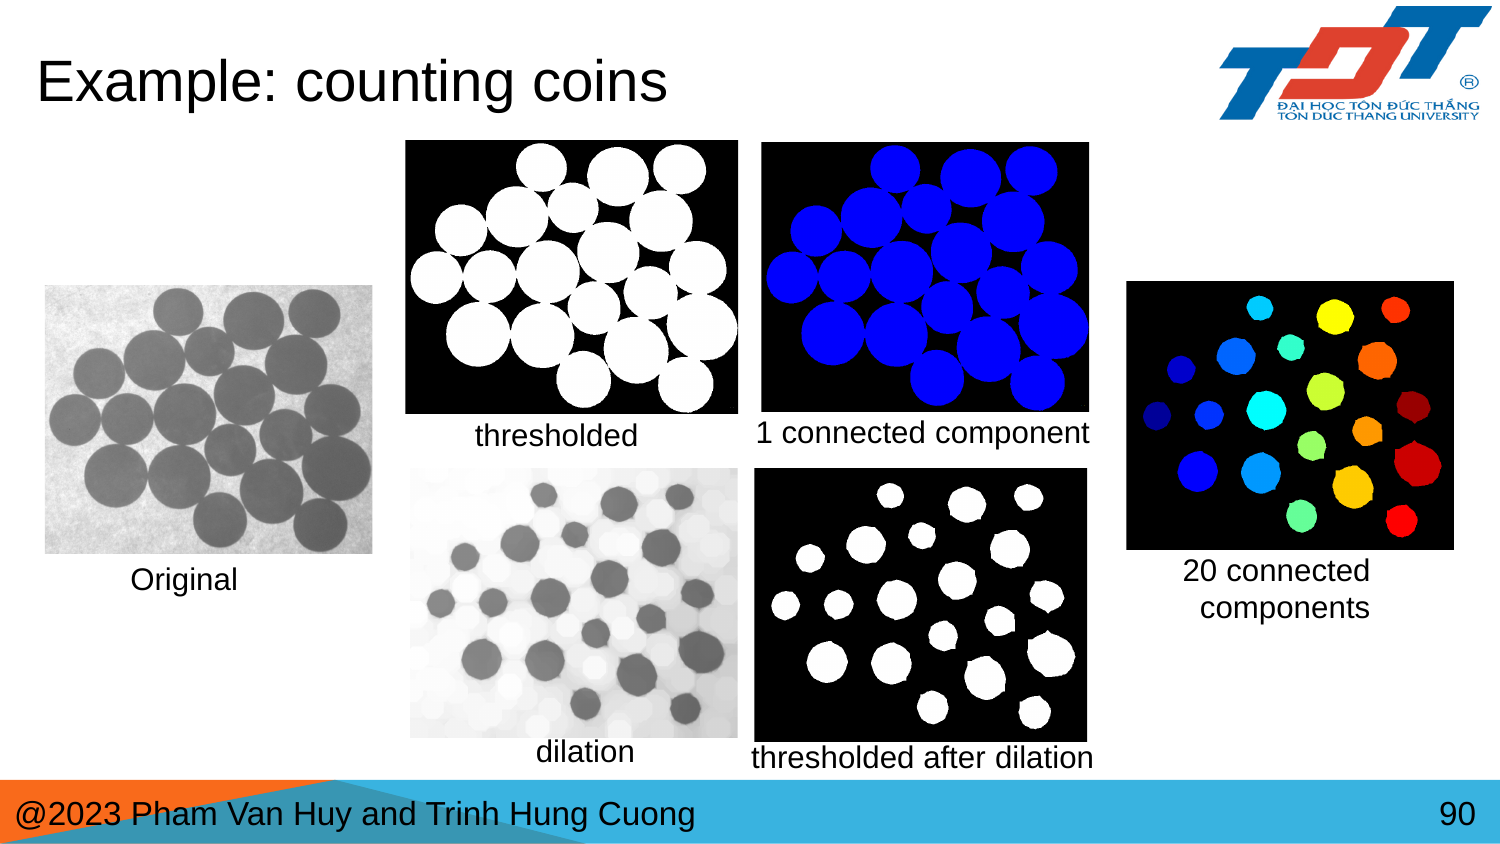

# Example: counting coins

1 connected component
thresholded

20 connected  components
Original
dilation
thresholded after dilation